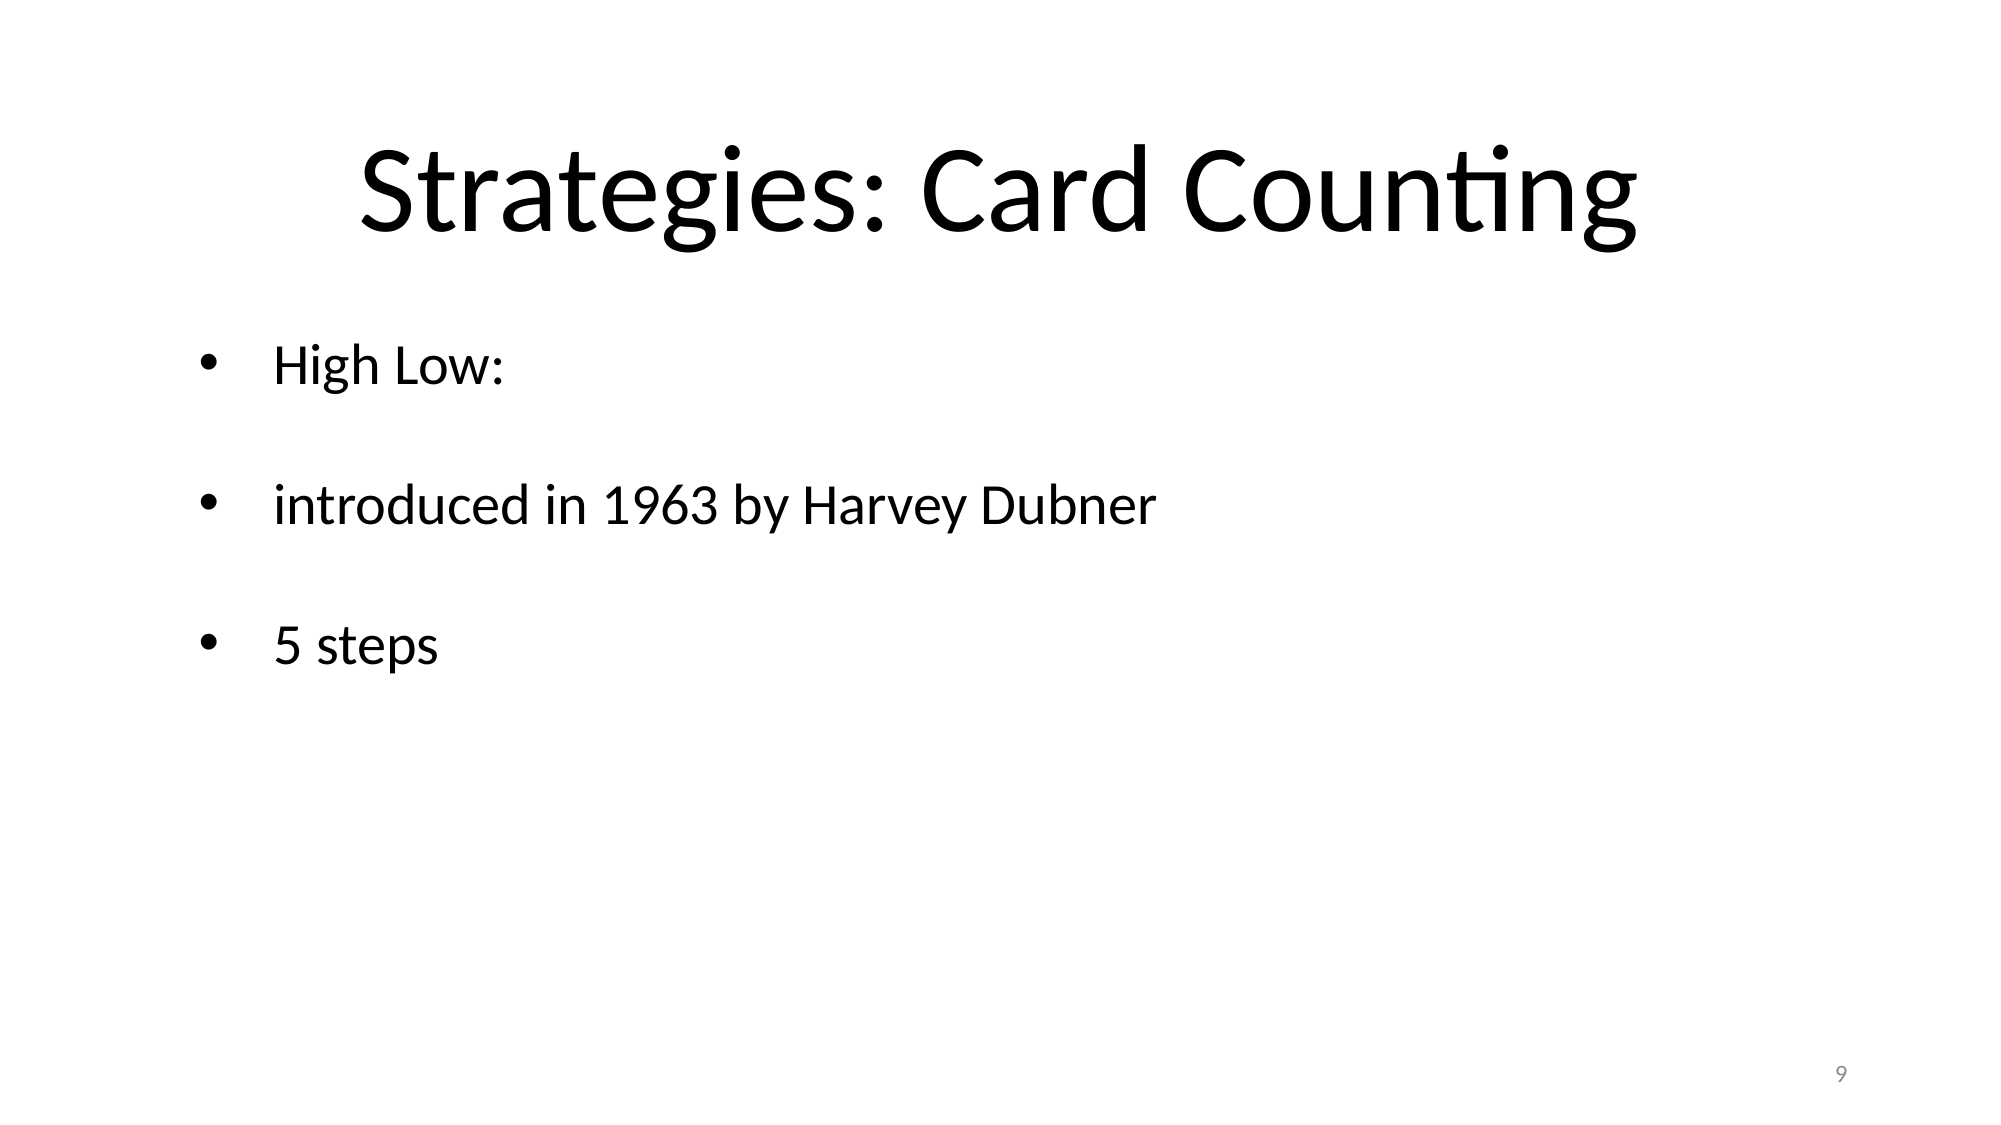

# Strategies: Card Counting
High Low:

introduced in 1963 by Harvey Dubner

5 steps
9